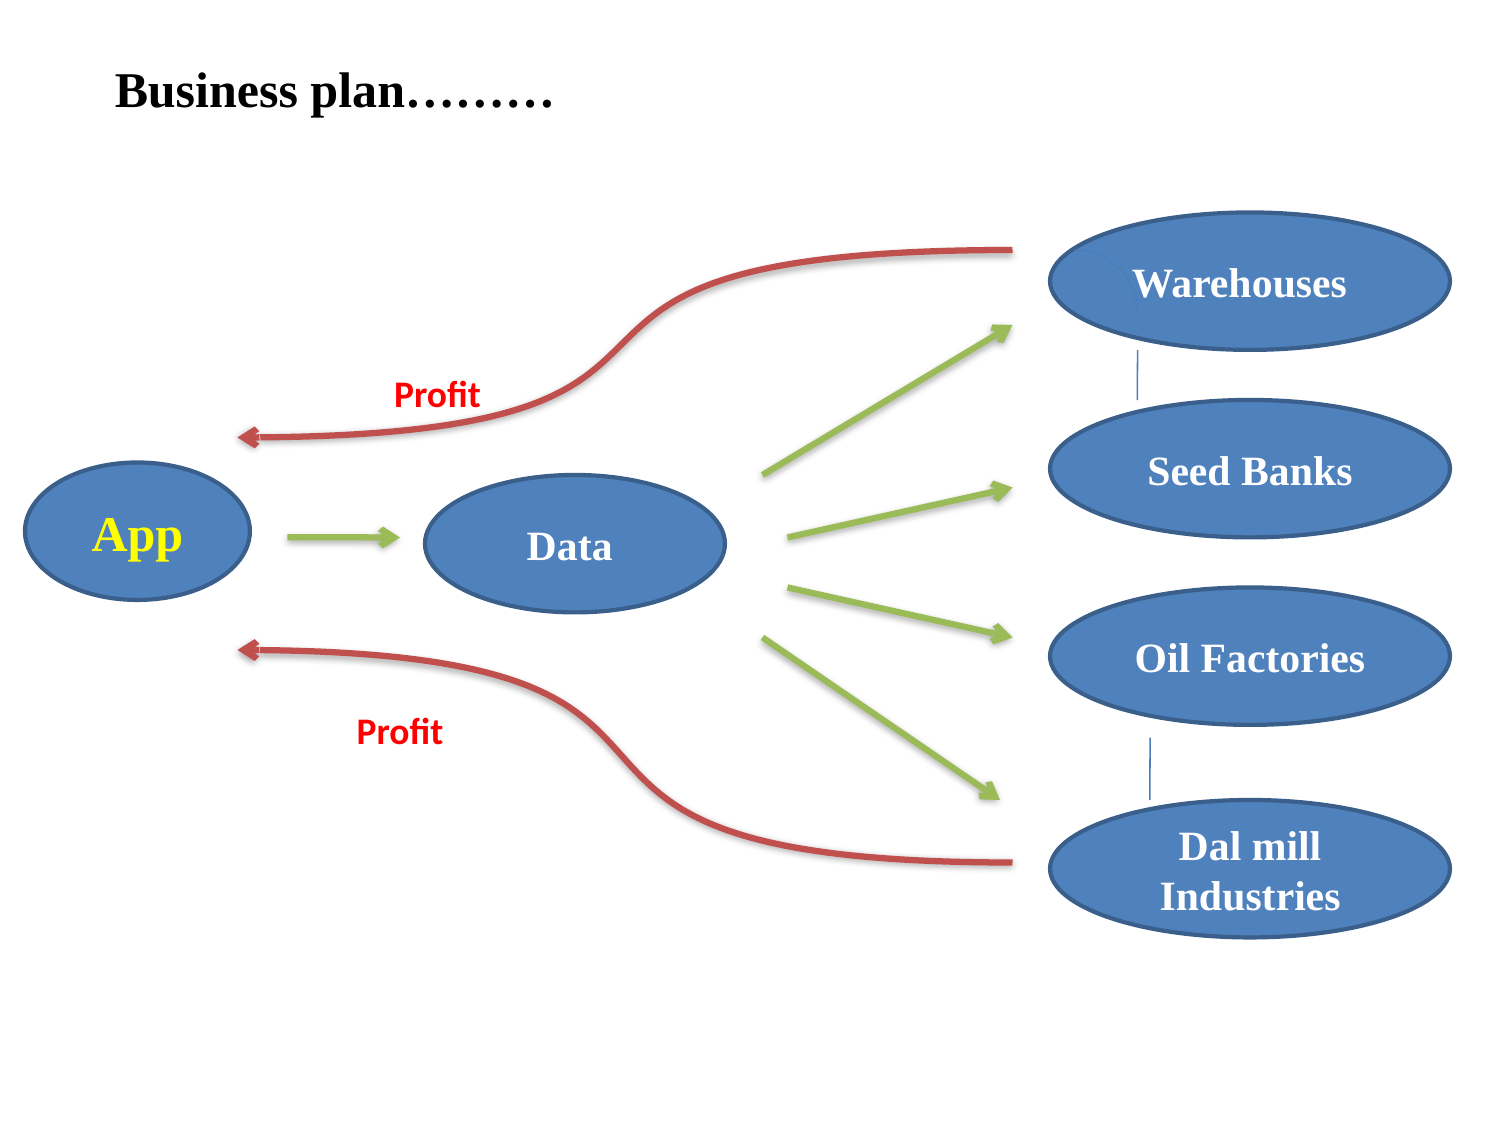

Business plan………
Warehouses

Profit
Seed Banks
App
Data
Oil Factories
Profit
Dal mill Industries